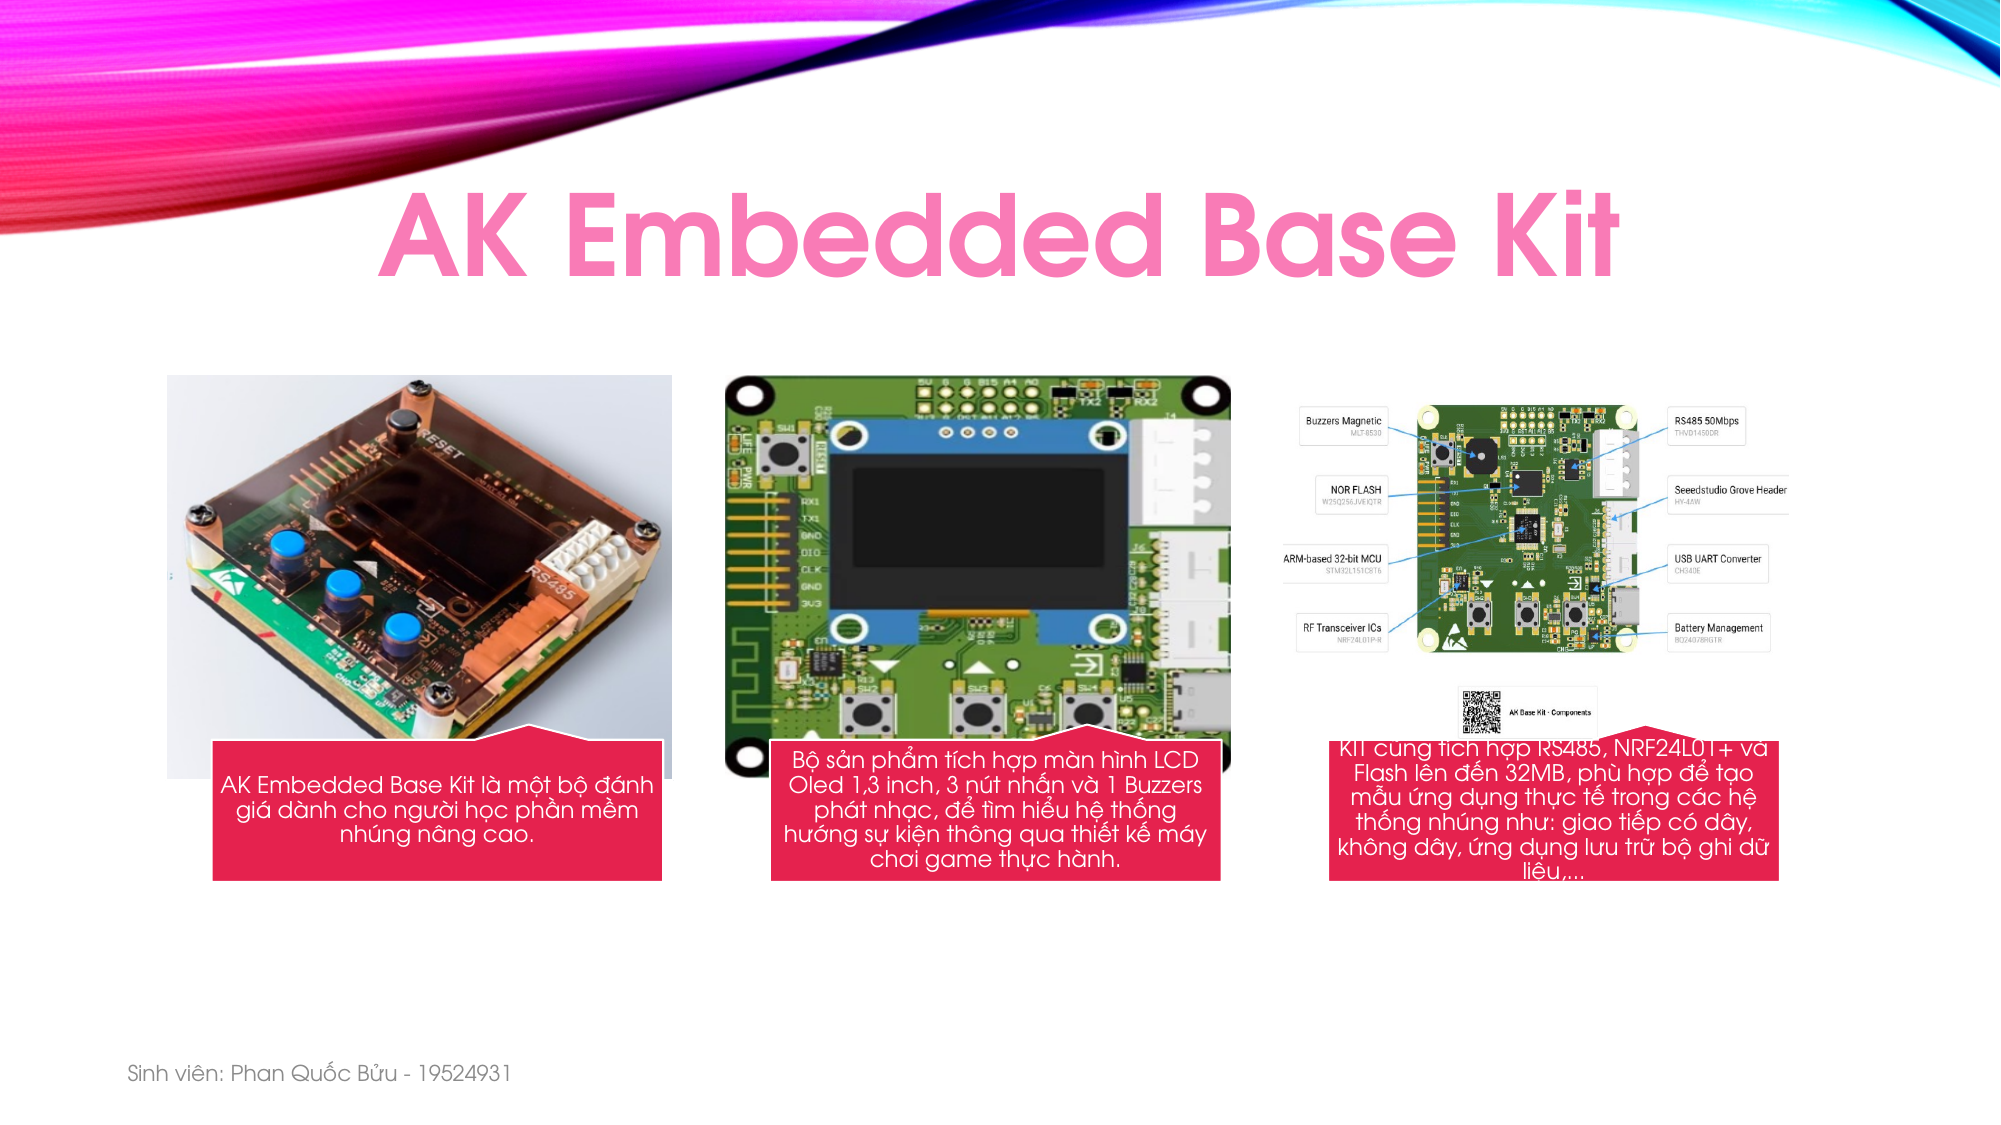

AK Embedded Base Kit
AK Embedded Base Kit là một bộ đánh giá dành cho người học phần mềm nhúng nâng cao.
Bộ sản phẩm tích hợp màn hình LCD Oled 1,3 inch, 3 nút nhấn và 1 Buzzers phát nhạc, để tìm hiểu hệ thống hướng sự kiện thông qua thiết kế máy chơi game thực hành.
KIT cũng tích hợp RS485, NRF24L01+ và Flash lên đến 32MB, phù hợp để tạo mẫu ứng dụng thực tế trong các hệ thống nhúng như: giao tiếp có dây, không dây, ứng dụng lưu trữ bộ ghi dữ liệu,...
Sinh viên: Phan Quốc Bửu - 19524931